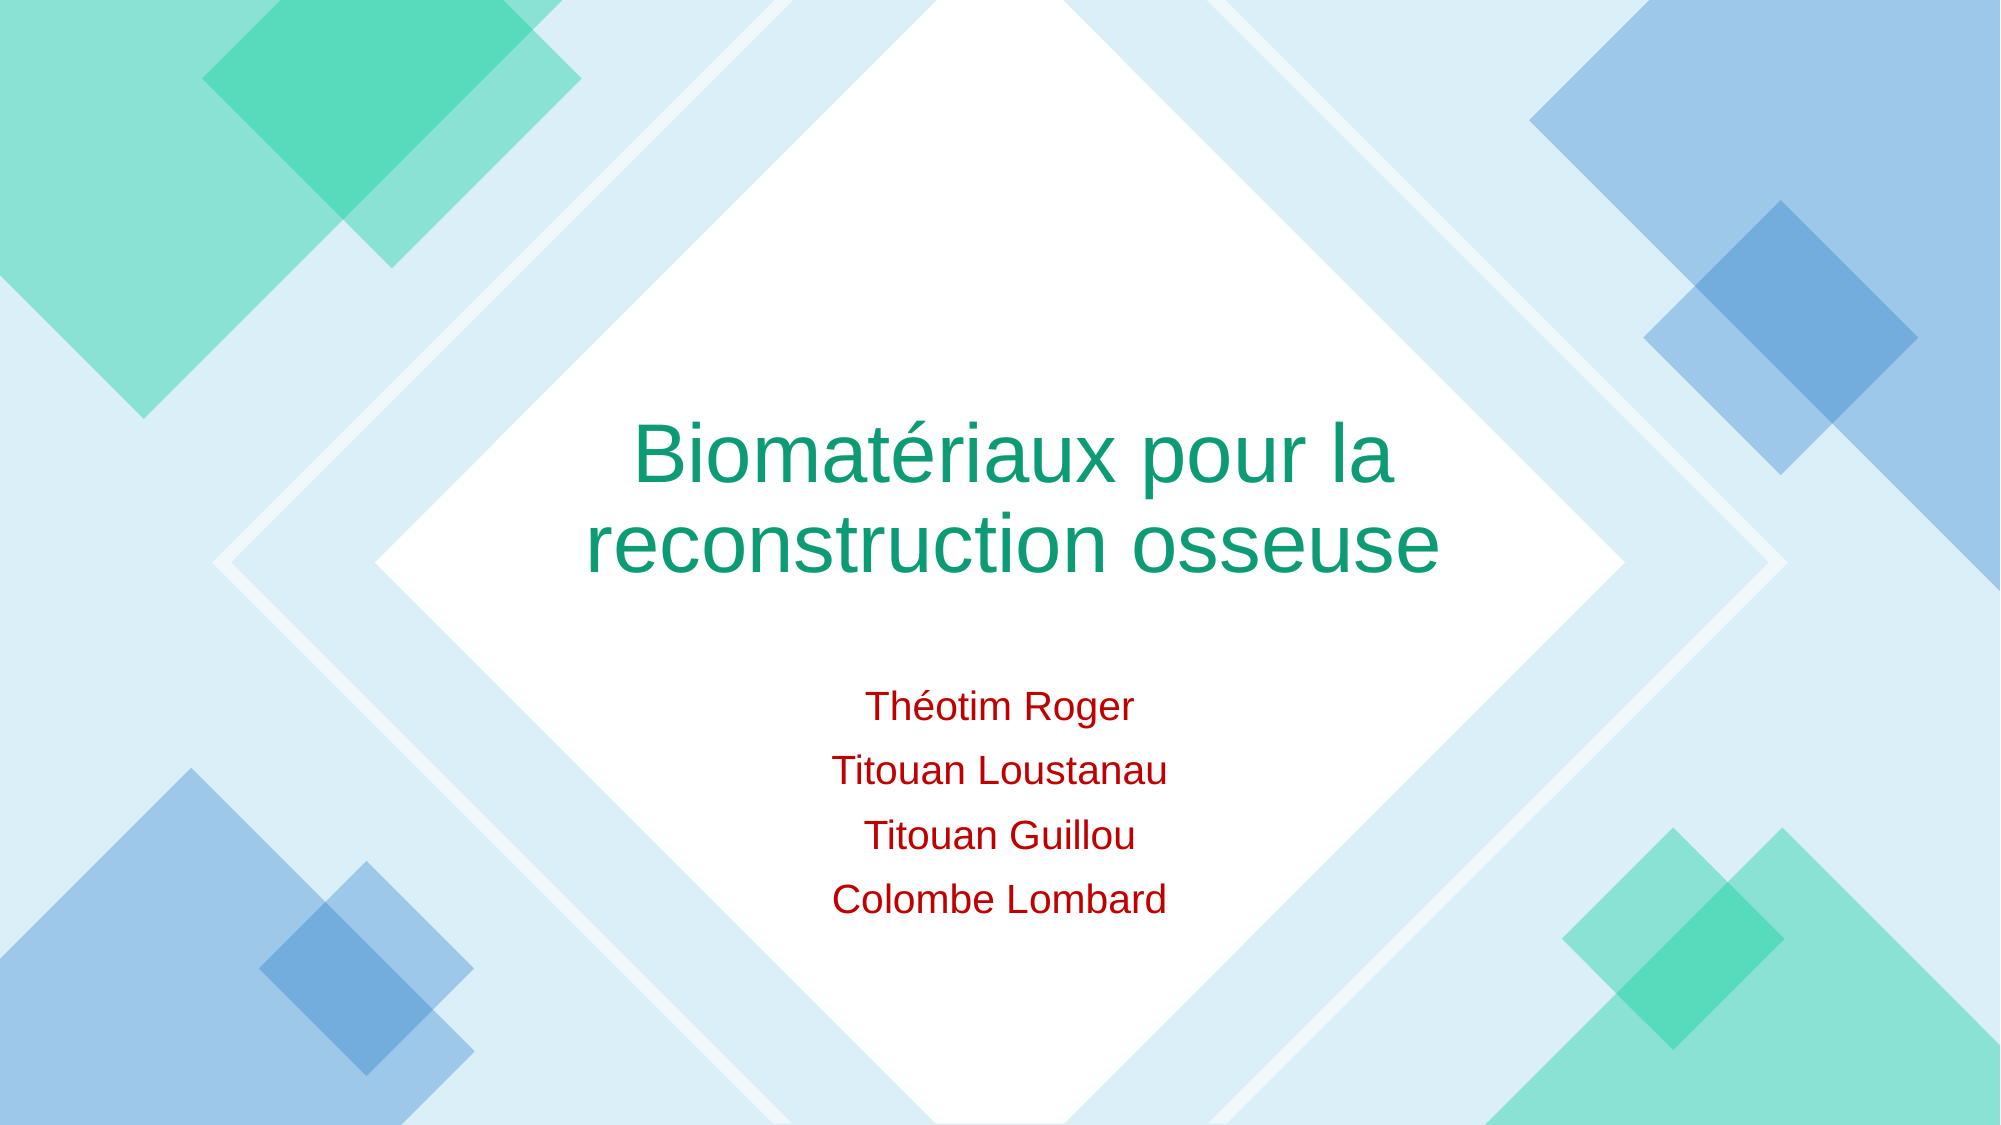

# Biomatériaux pour la reconstruction osseuse
Théotim Roger
Titouan Loustanau
Titouan Guillou
Colombe Lombard